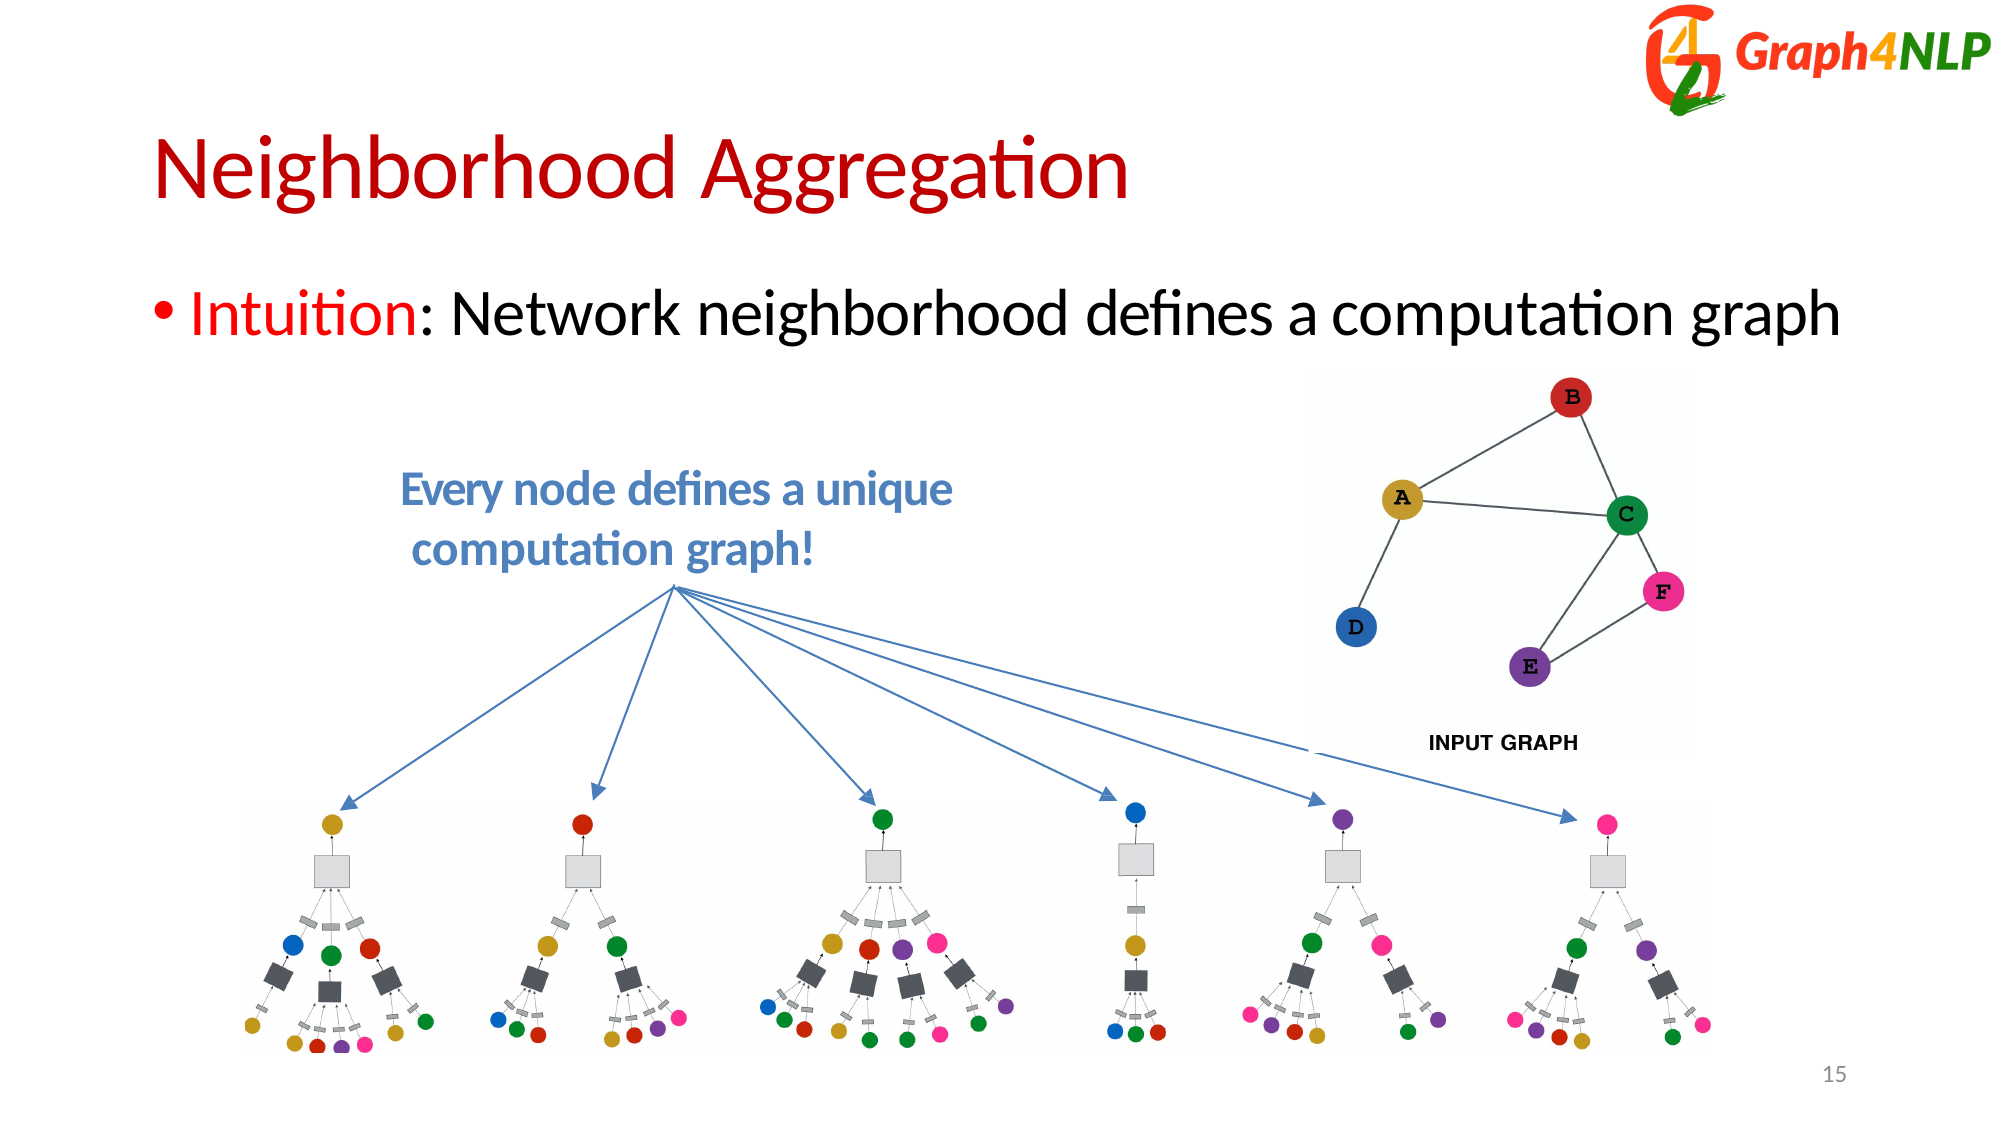

# Neighborhood Aggregation
Intuition: Network neighborhood defines a computation graph

Every node defines a unique
 computation graph!

15